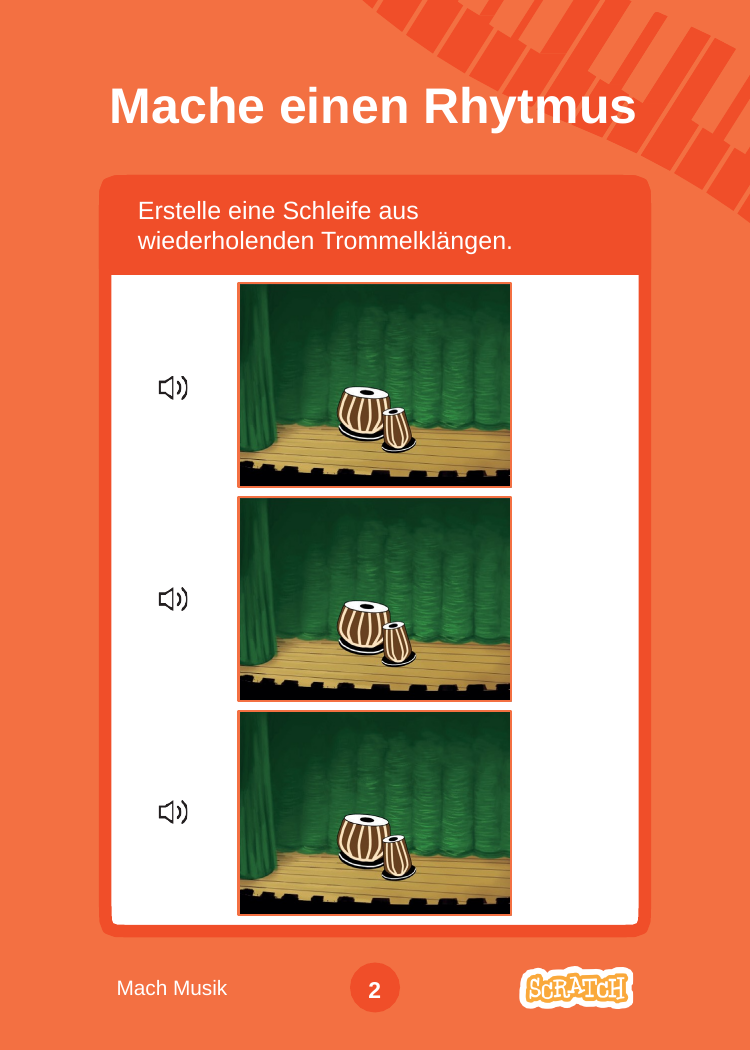

# Mache einen Rhytmus

Erstelle eine Schleife aus wiederholenden Trommelklängen.

Mach Musik
2